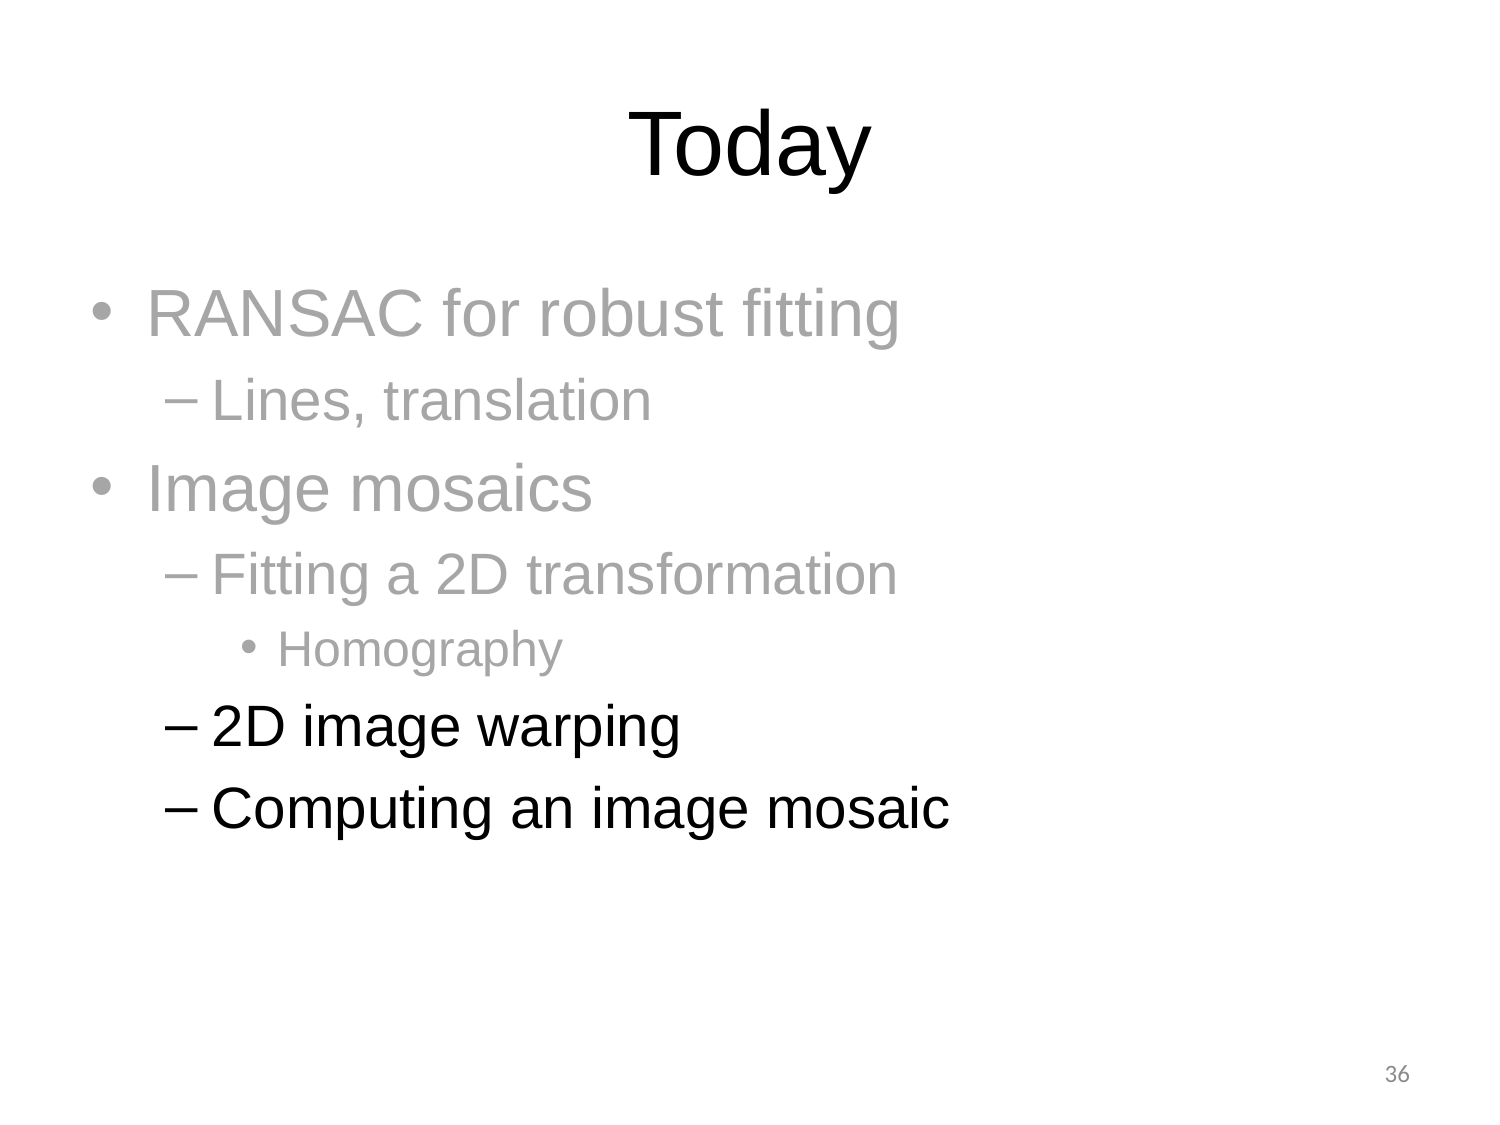

# Today
RANSAC for robust fitting
Lines, translation
Image mosaics
Fitting a 2D transformation
Homography
2D image warping
Computing an image mosaic

36